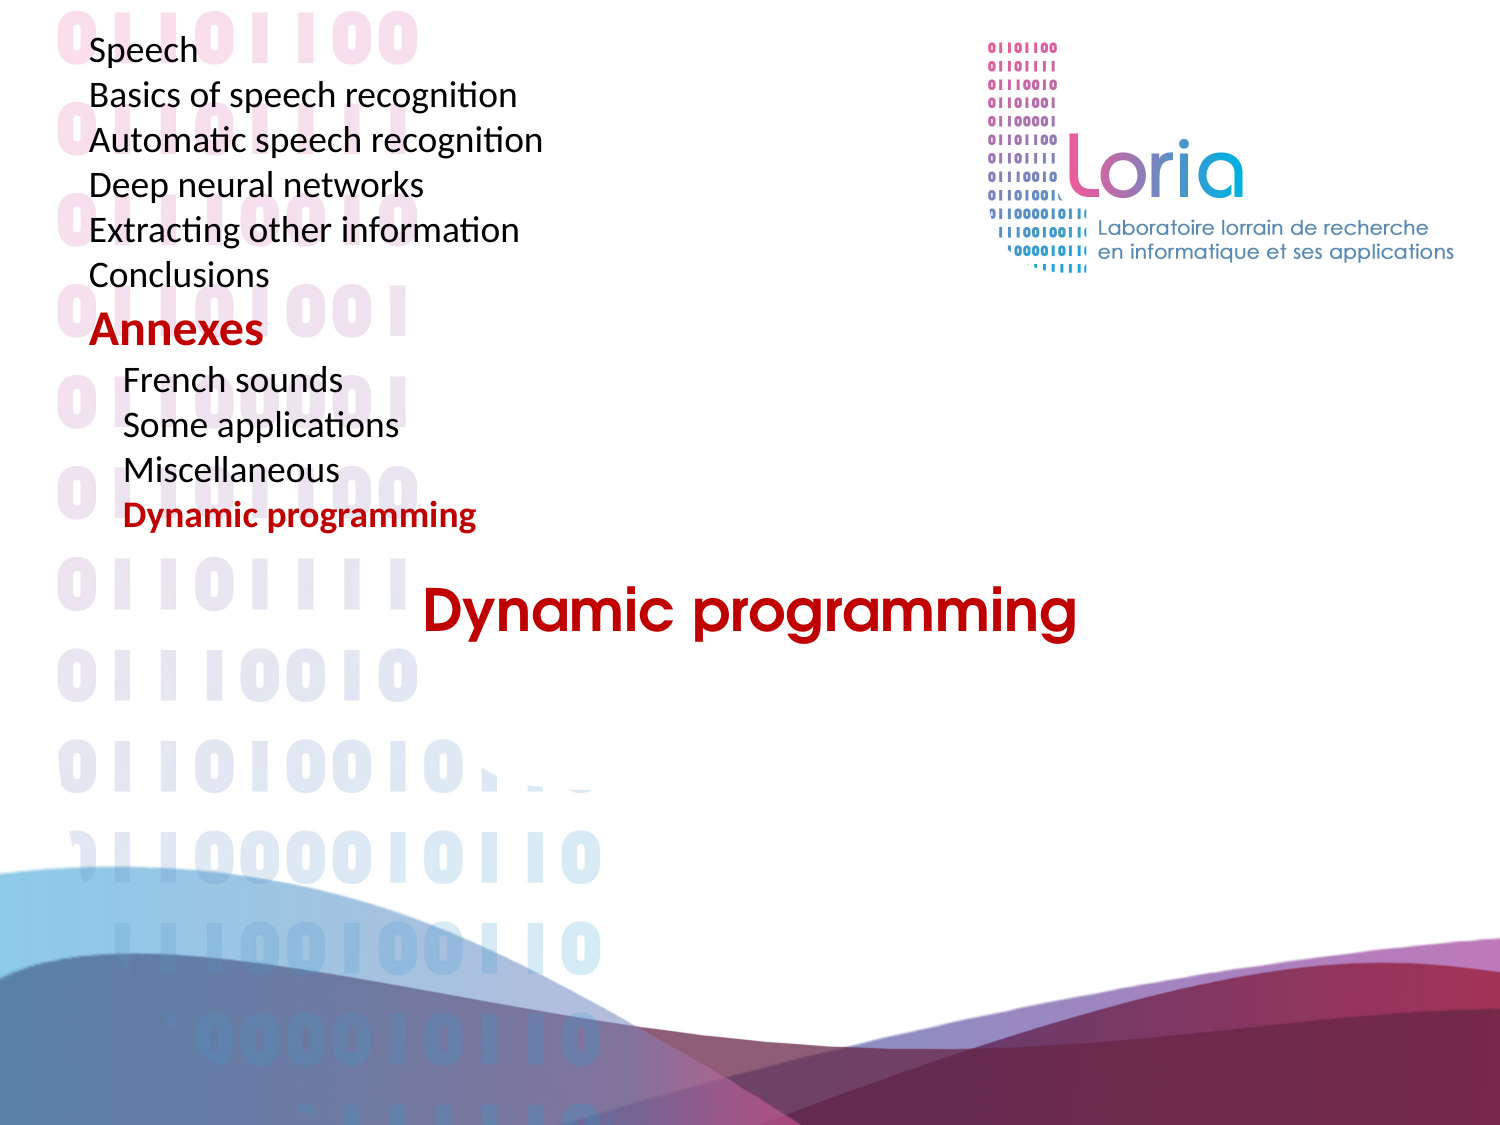

Speech
Basics of speech recognition
Automatic speech recognition
Deep neural networks
Extracting other information
Conclusions
Annexes
    French sounds
    Some applications
    Miscellaneous
    Dynamic programming
# Dynamic programming